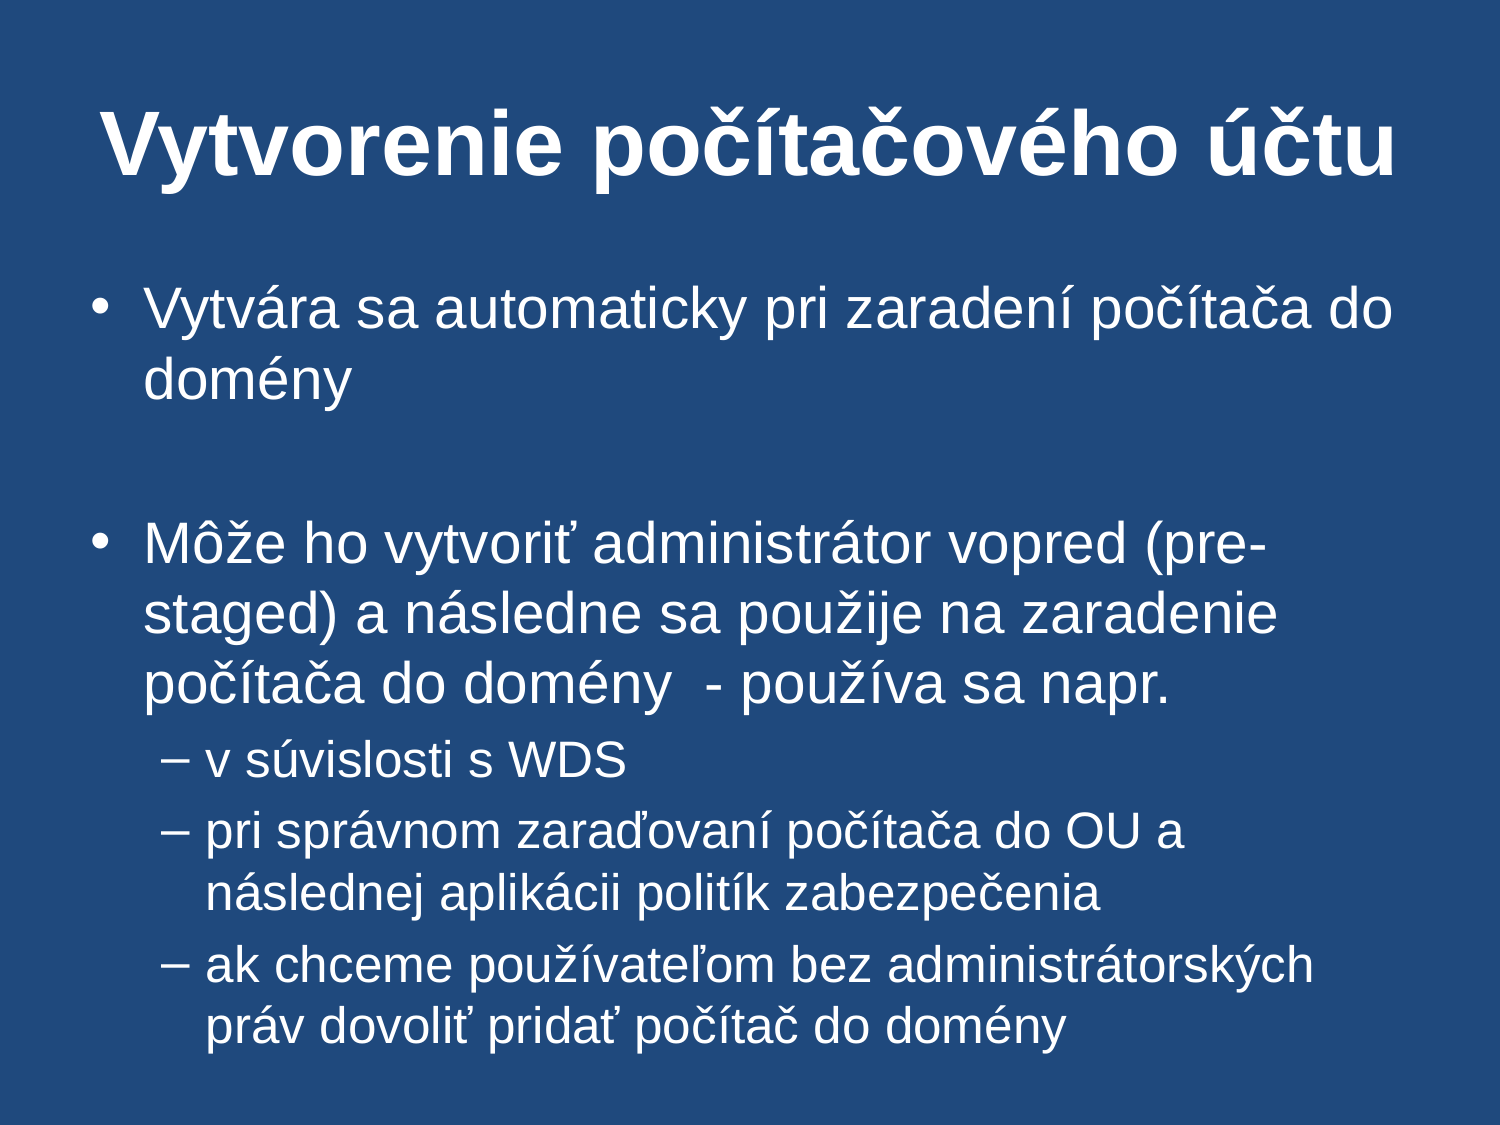

# Vytvorenie počítačového účtu
Vytvára sa automaticky pri zaradení počítača do domény

Môže ho vytvoriť administrátor vopred (pre-staged) a následne sa použije na zaradenie počítača do domény  - používa sa napr.
v súvislosti s WDS
pri správnom zaraďovaní počítača do OU a následnej aplikácii politík zabezpečenia
ak chceme používateľom bez administrátorských práv dovoliť pridať počítač do domény